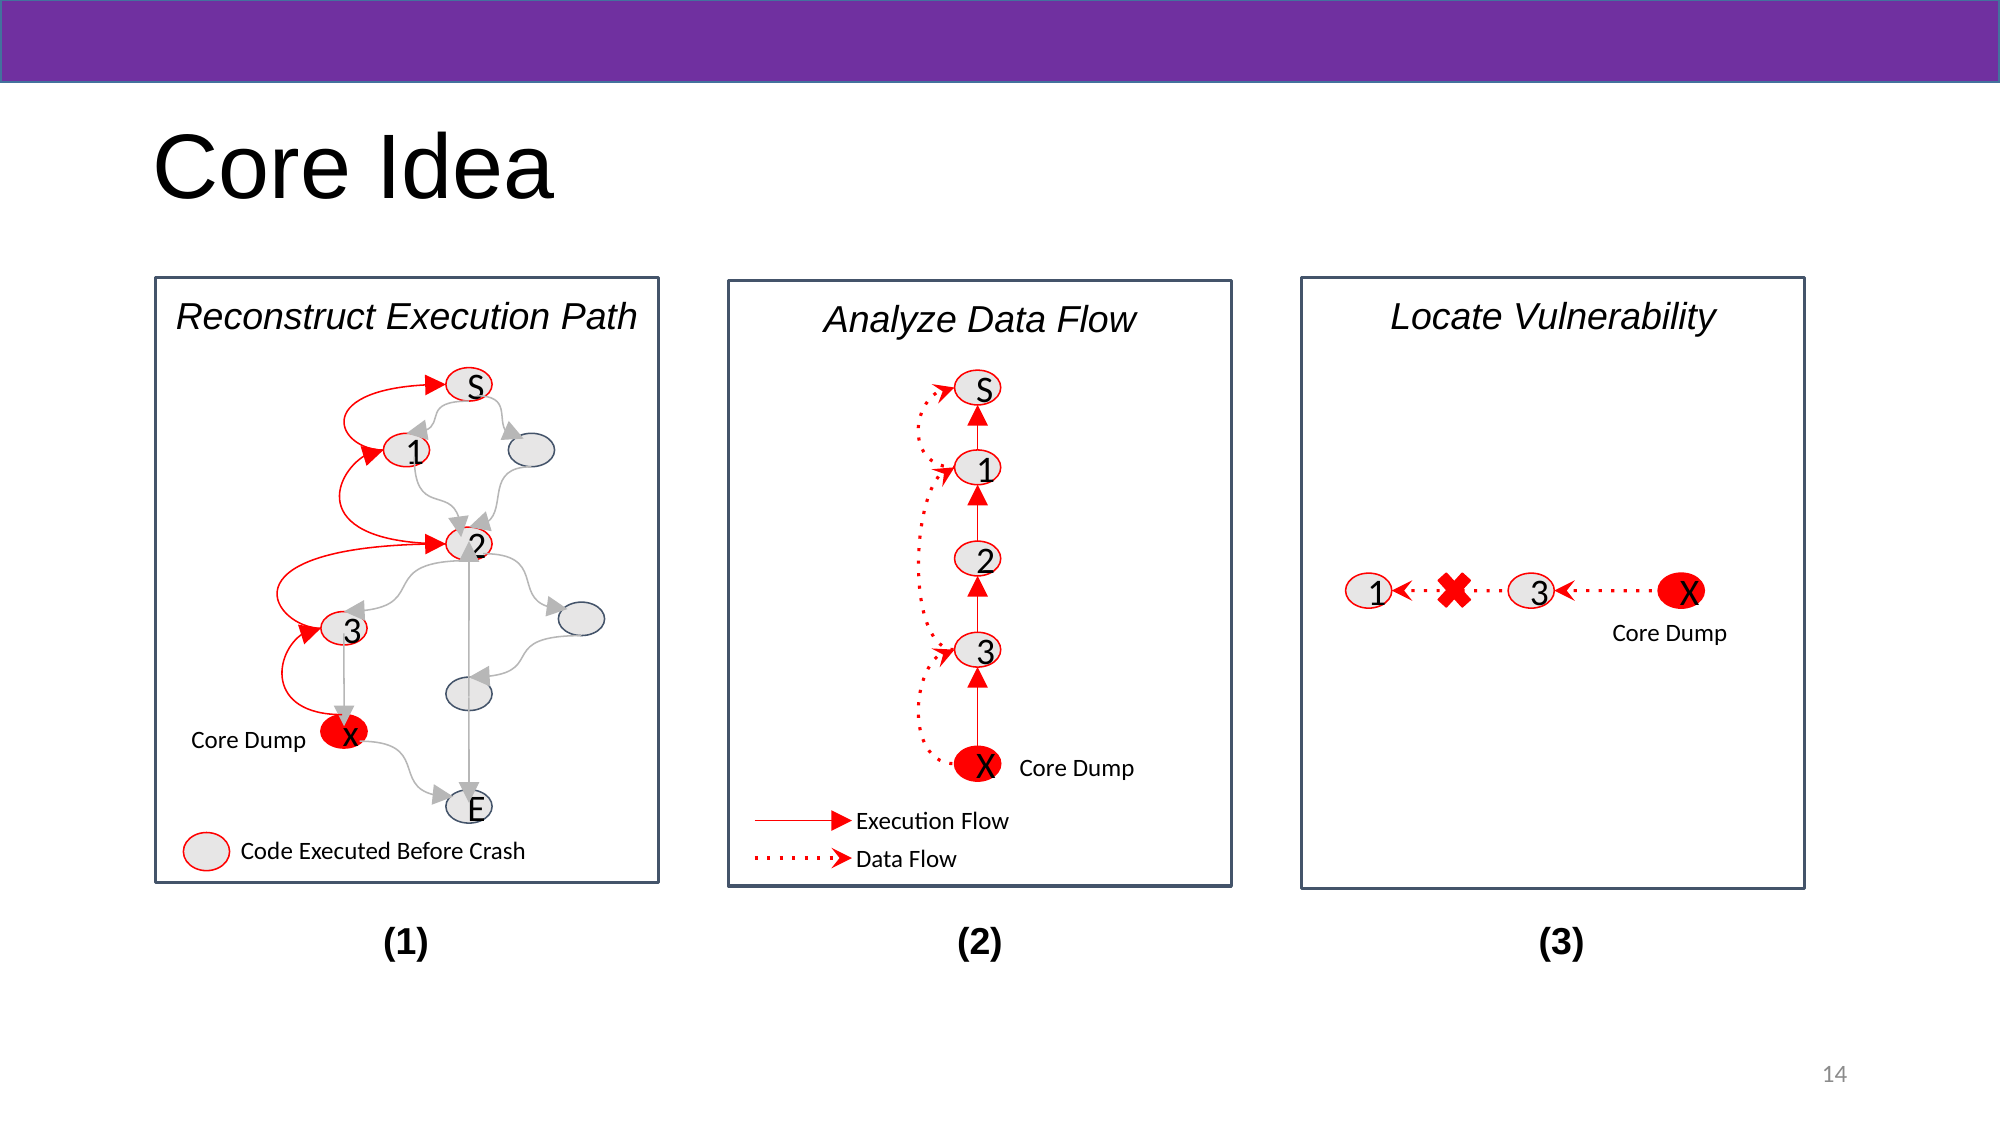

# Core Idea
Reconstruct Execution Path
S
1

2

3

Core Dump
x
E
Code Executed Before Crash

Locate Vulnerability

1
3
X
Core Dump
Analyze Data Flow
S
1
2
3
Core Dump
X
Execution Flow
Data Flow
(1)
(2)
(3)
14